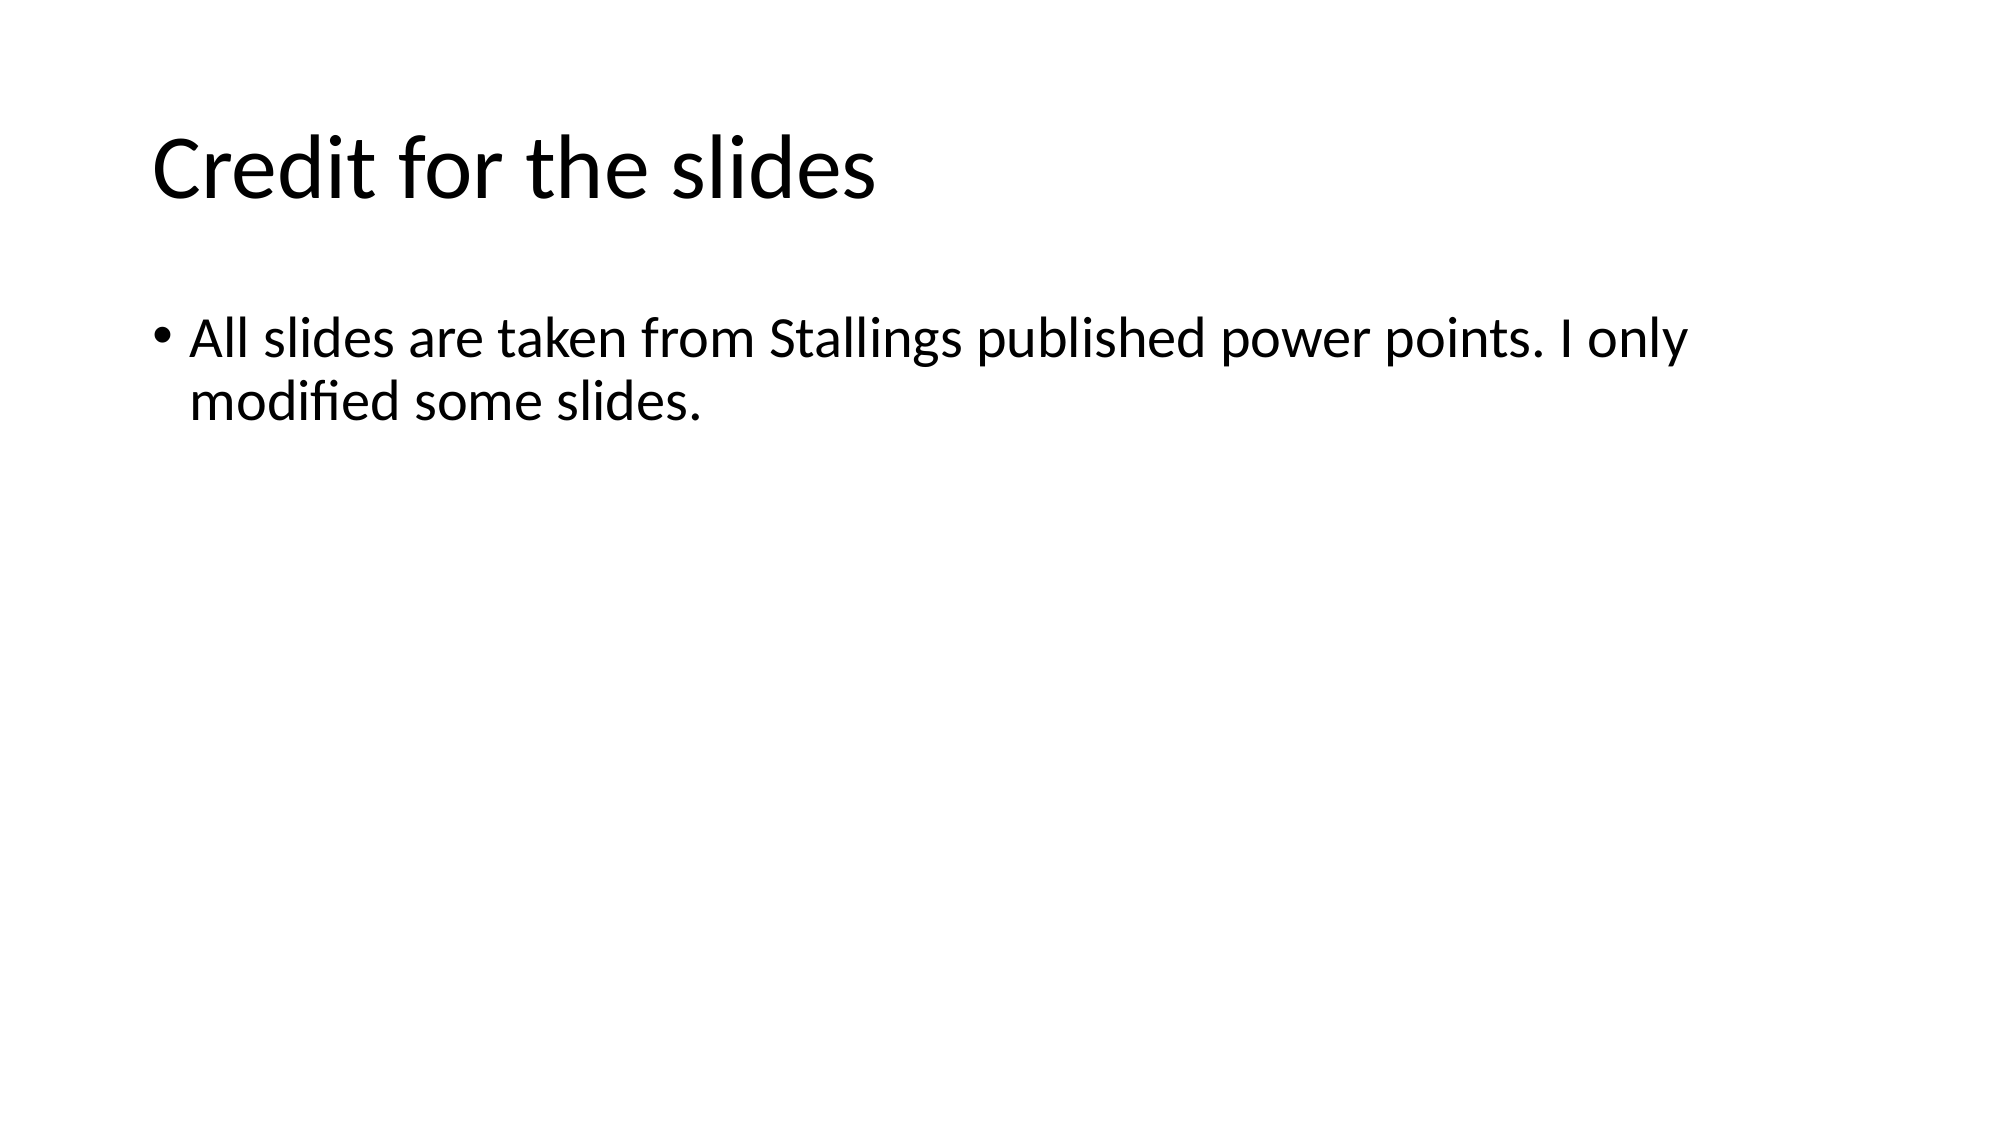

# Credit for the slides
All slides are taken from Stallings published power points. I only modified some slides.